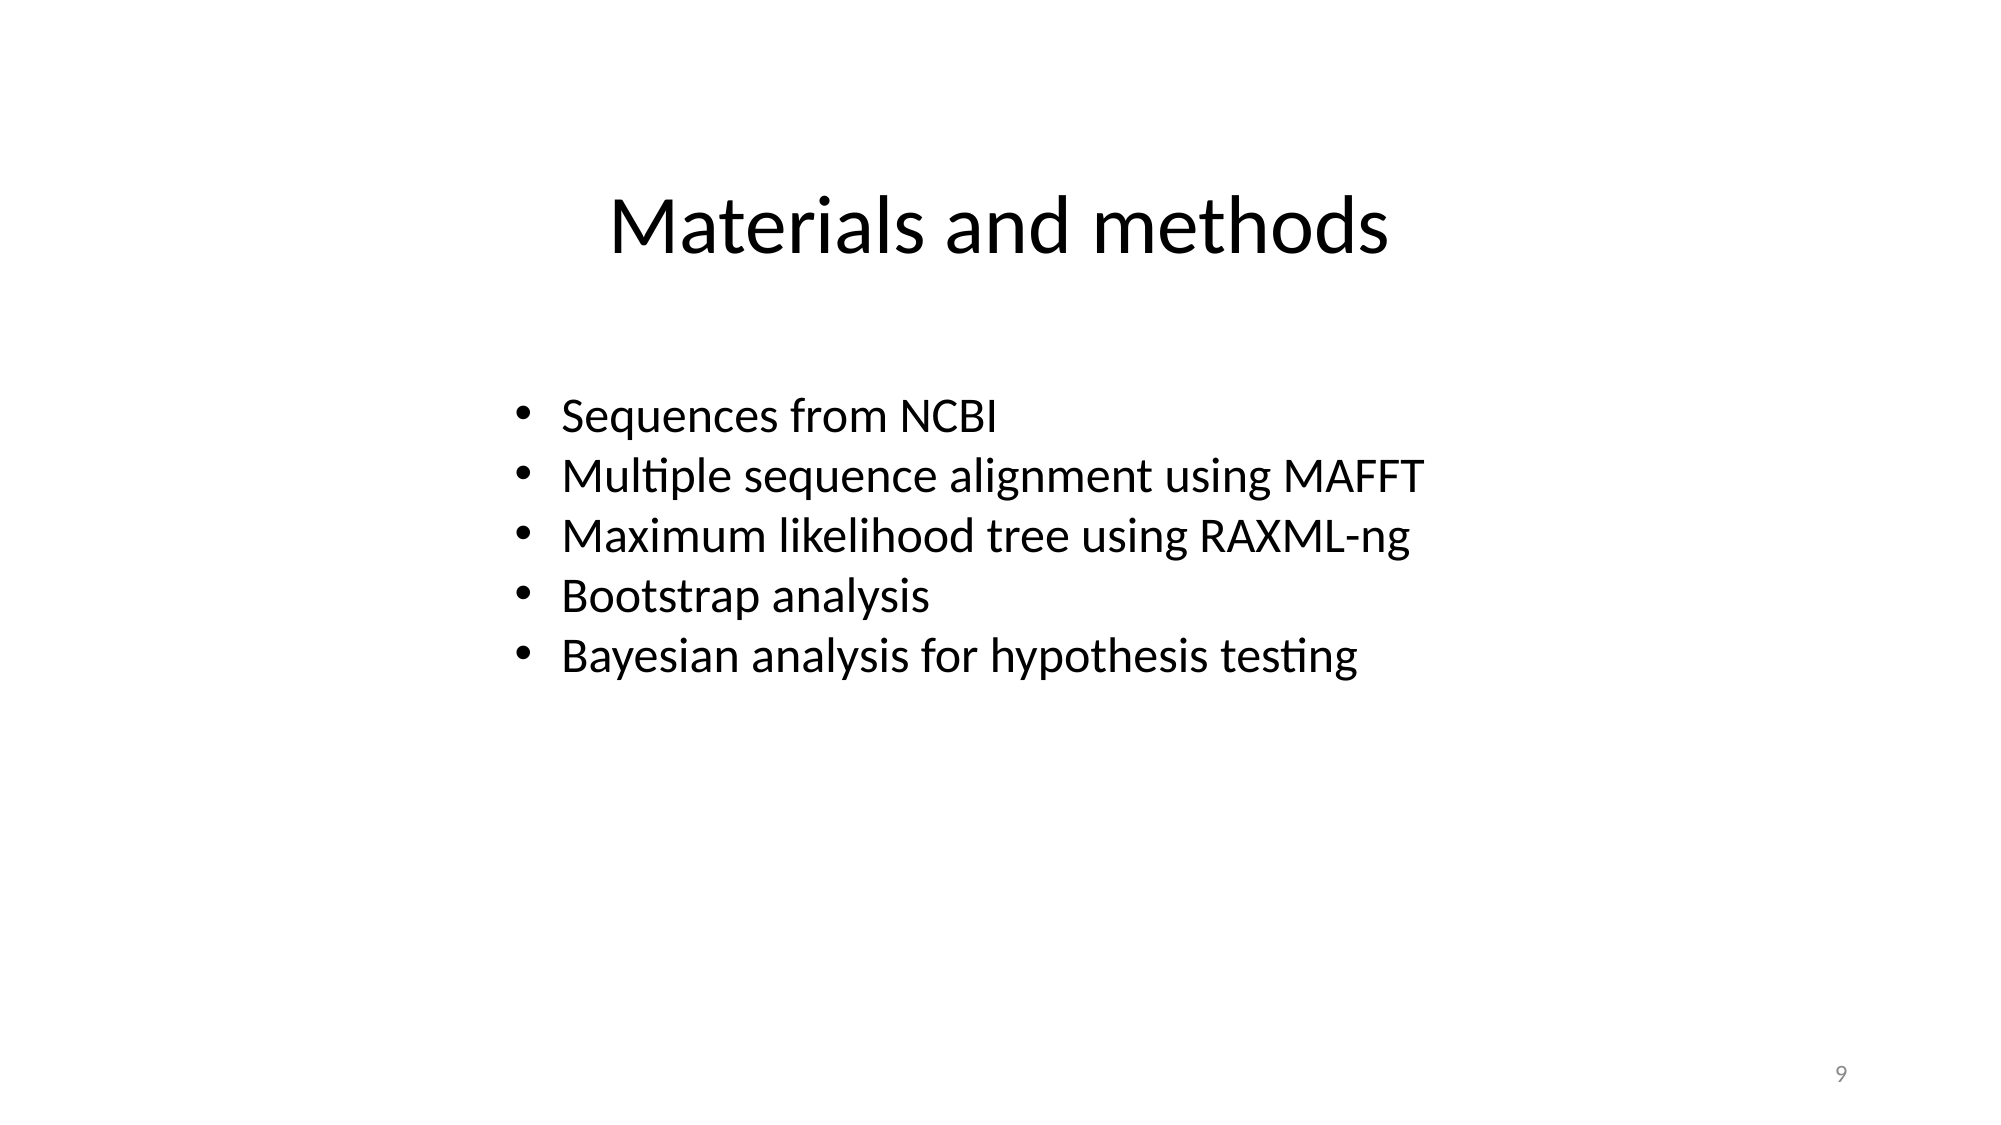

Materials and methods
Sequences from NCBI
Multiple sequence alignment using MAFFT
Maximum likelihood tree using RAXML-ng
Bootstrap analysis
Bayesian analysis for hypothesis testing
9